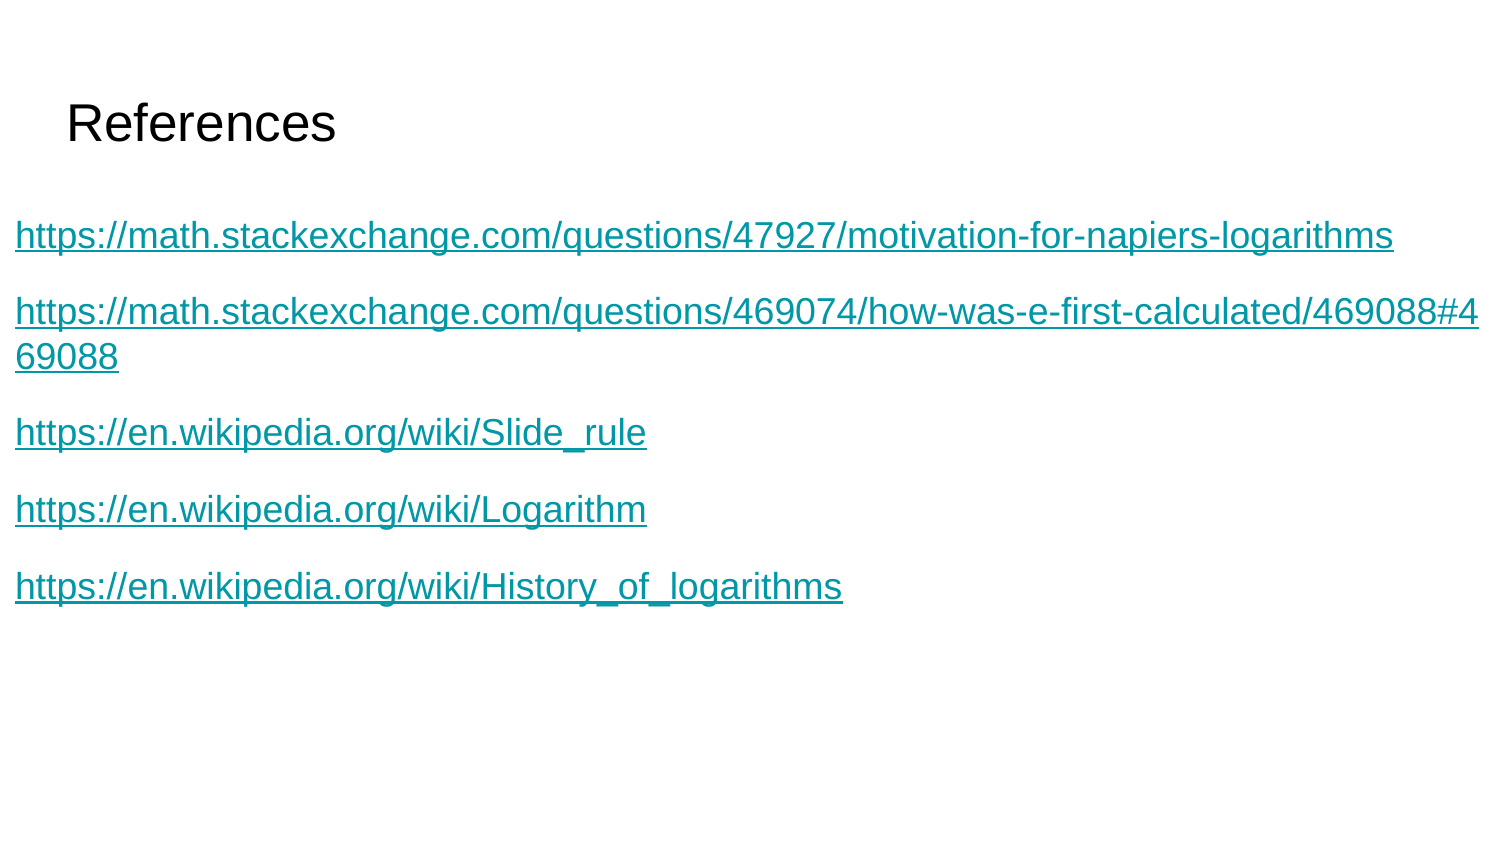

# References
https://math.stackexchange.com/questions/47927/motivation-for-napiers-logarithms
https://math.stackexchange.com/questions/469074/how-was-e-first-calculated/469088#469088
https://en.wikipedia.org/wiki/Slide_rule
https://en.wikipedia.org/wiki/Logarithm
https://en.wikipedia.org/wiki/History_of_logarithms